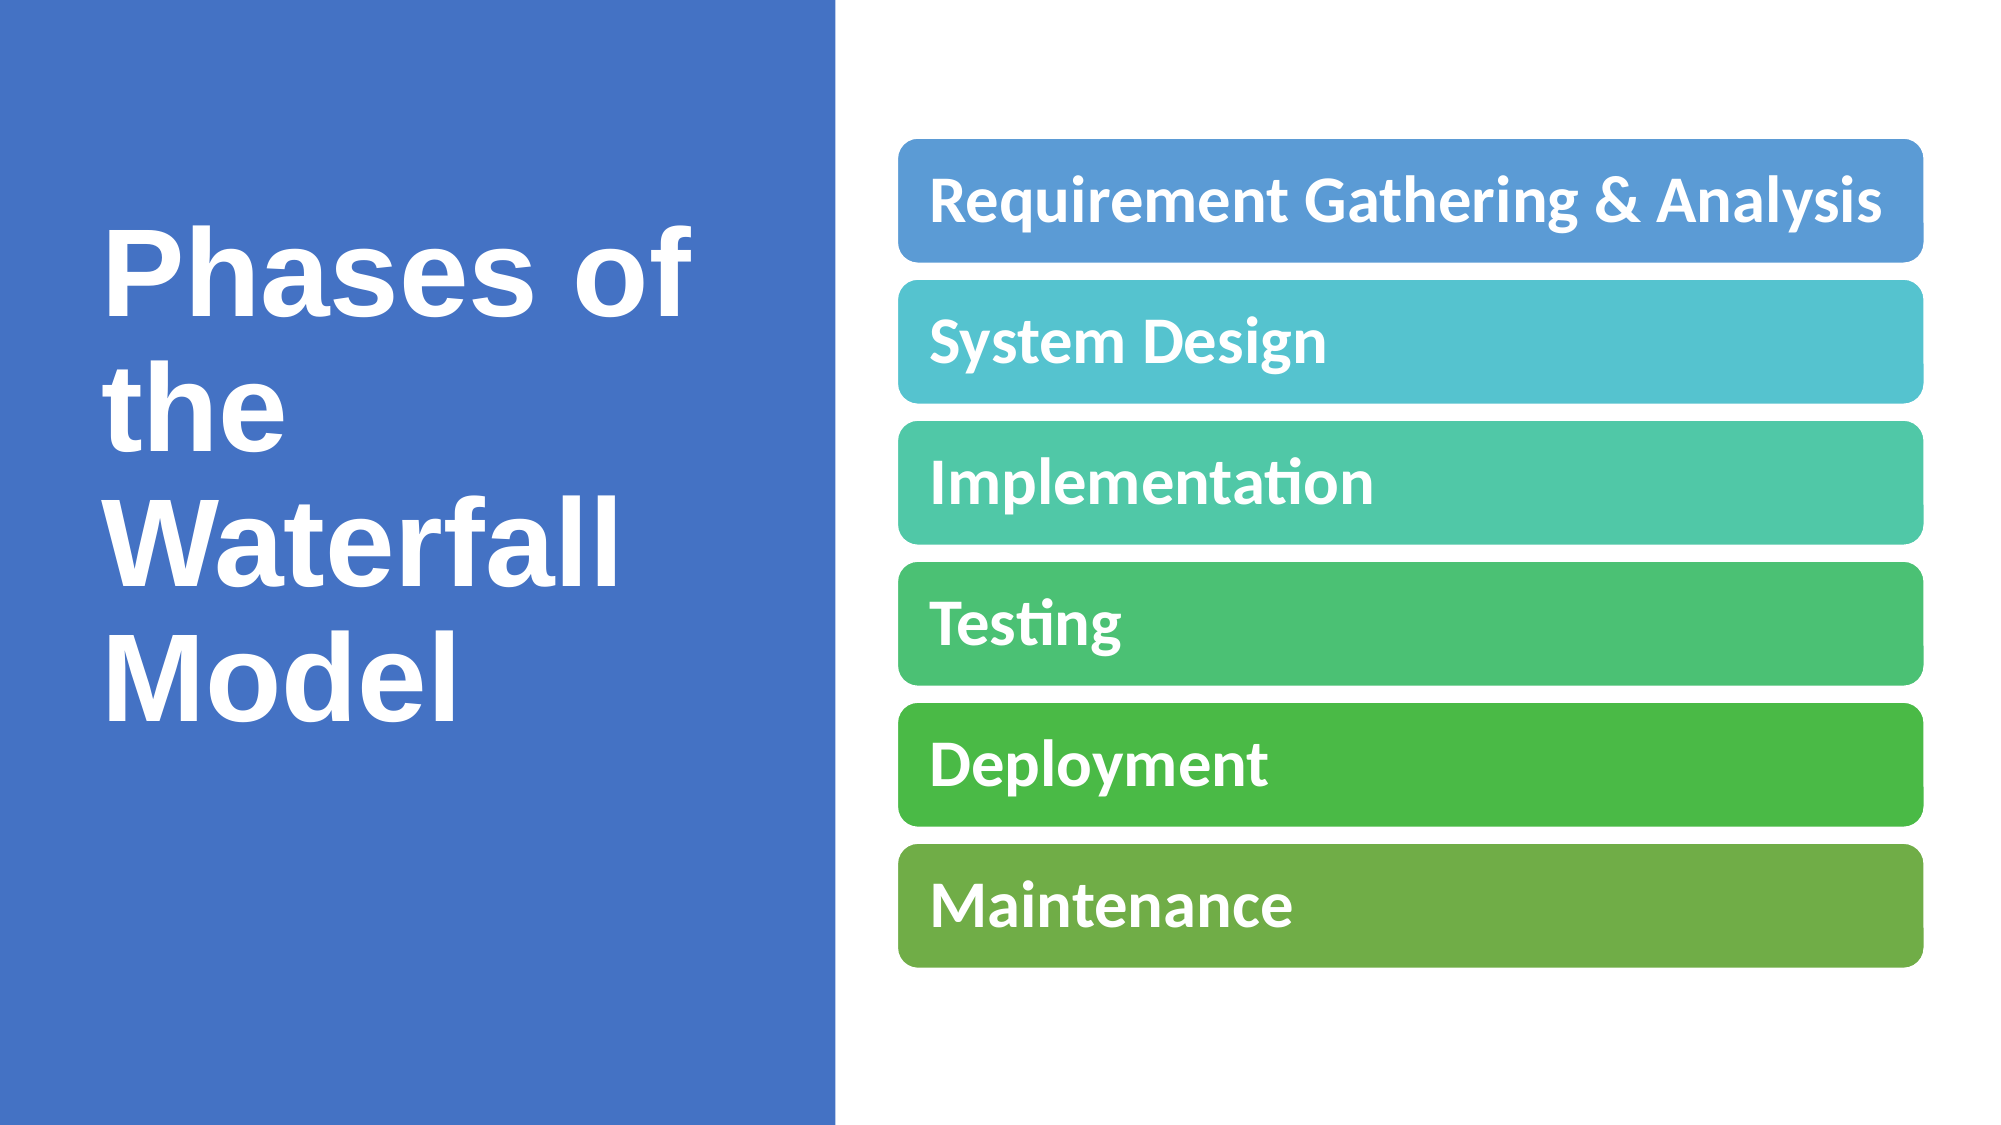

# Phases of the Waterfall Model
Requirement Gathering & Analysis
System Design
Implementation
Testing
Deployment
Maintenance